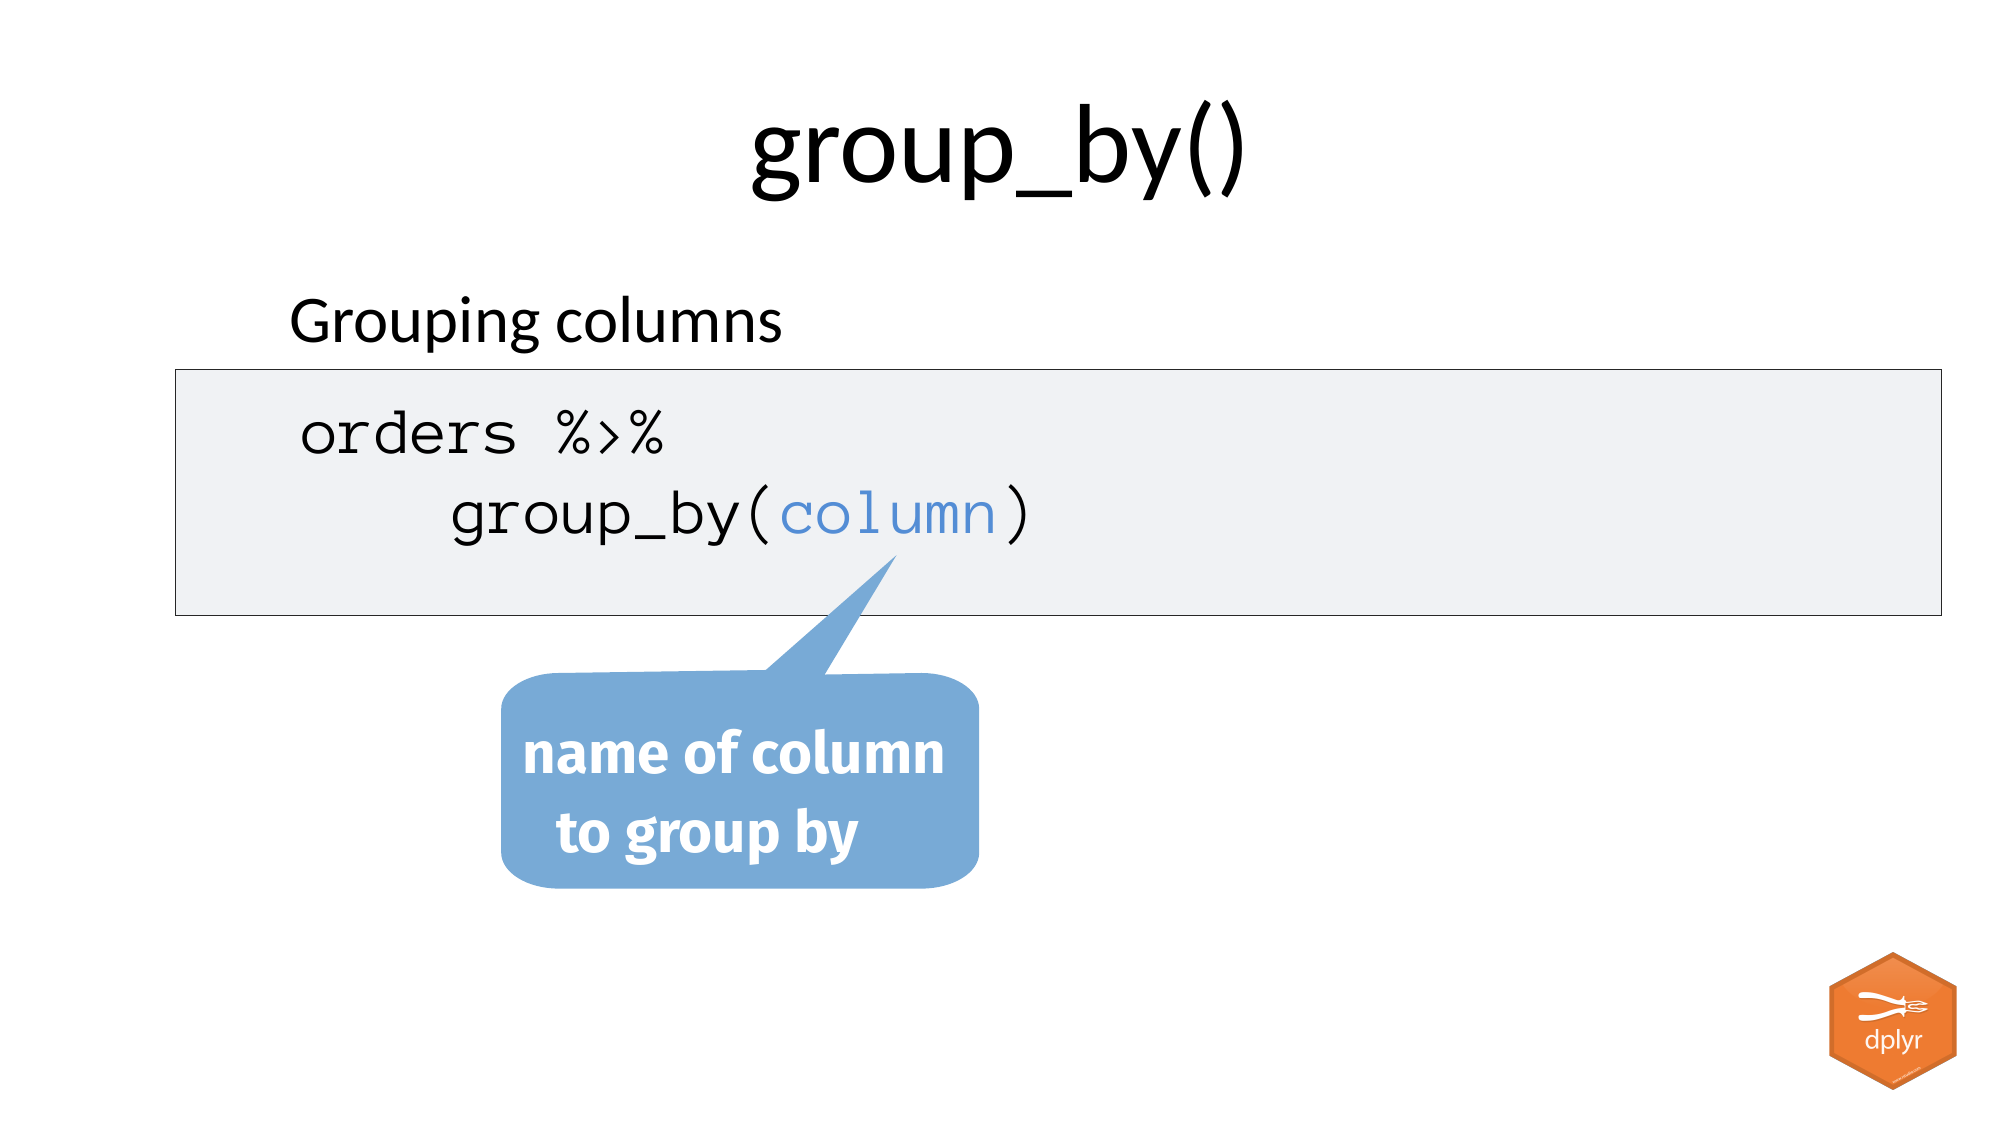

group_by()
Grouping columns

orders %>%
	group_by(column)

name of column to group by